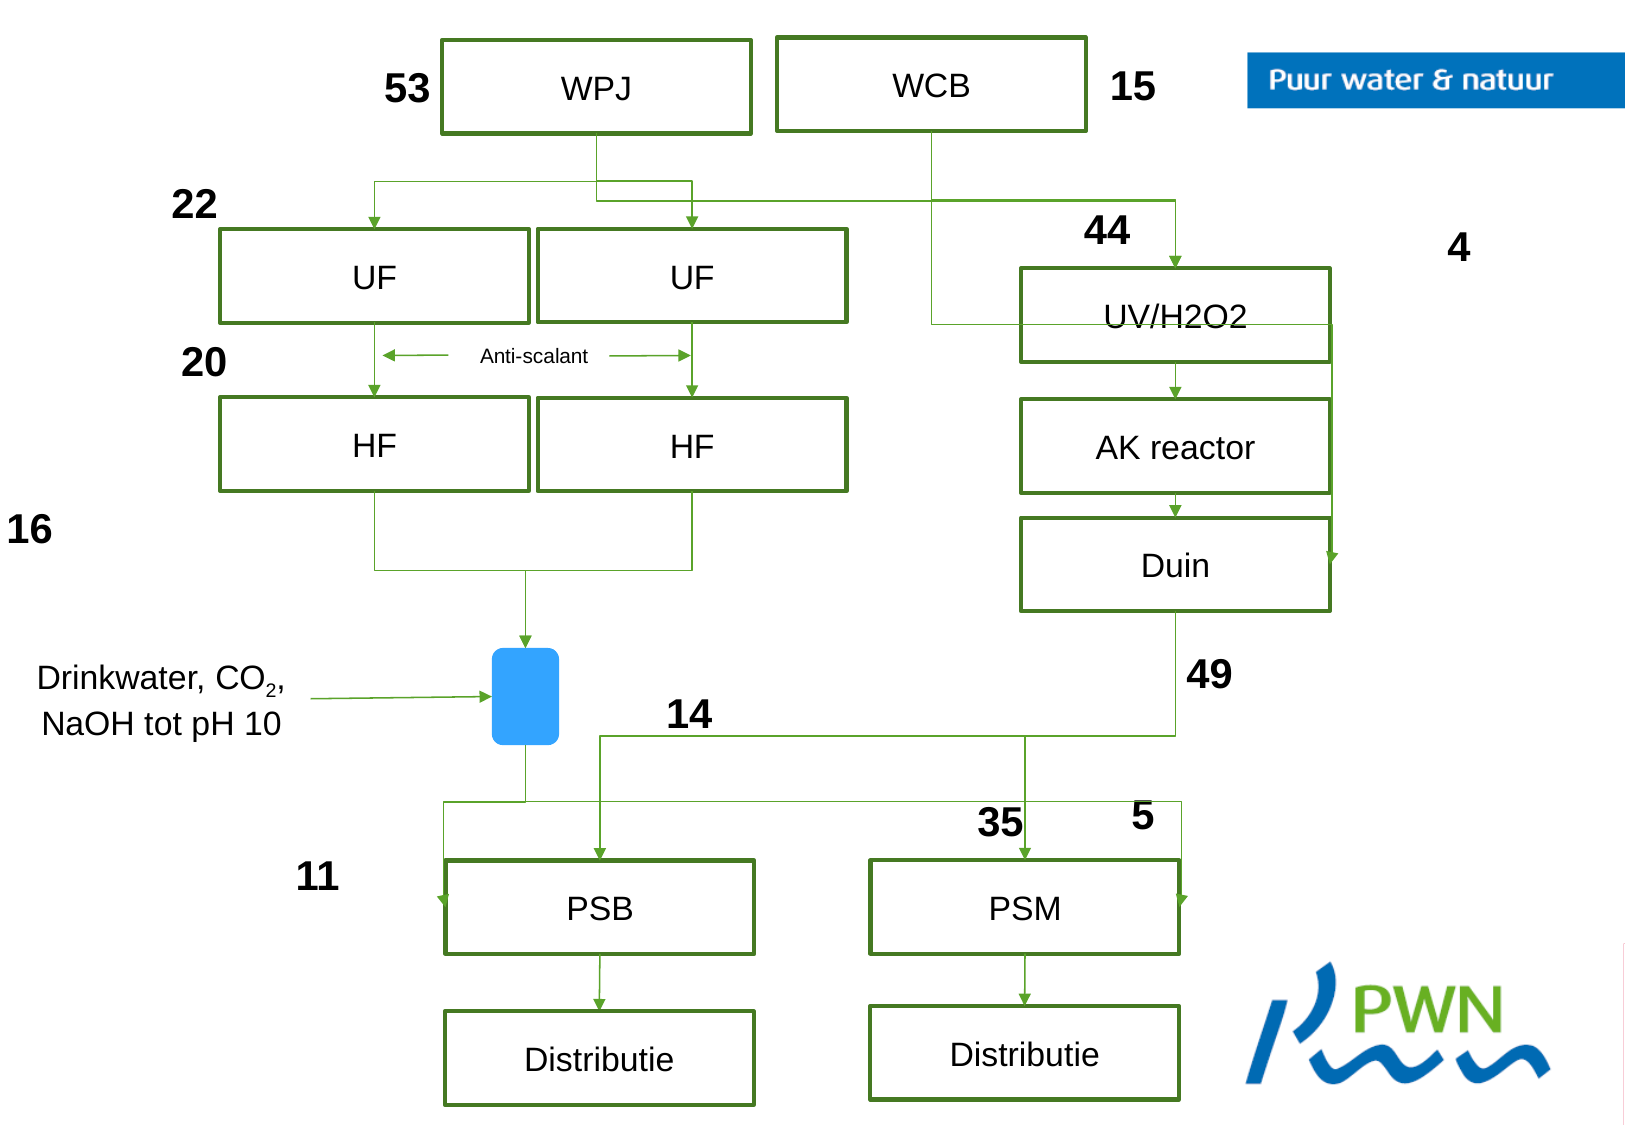

WCB
WPJ
15
53
22
44
4
UF
UF
UV/H2O2
20
Anti-scalant
HF
HF
AK reactor
16
Duin
49
Drinkwater, CO2, NaOH tot pH 10

14
5
35
11
PSM
PSB
Distributie
Distributie